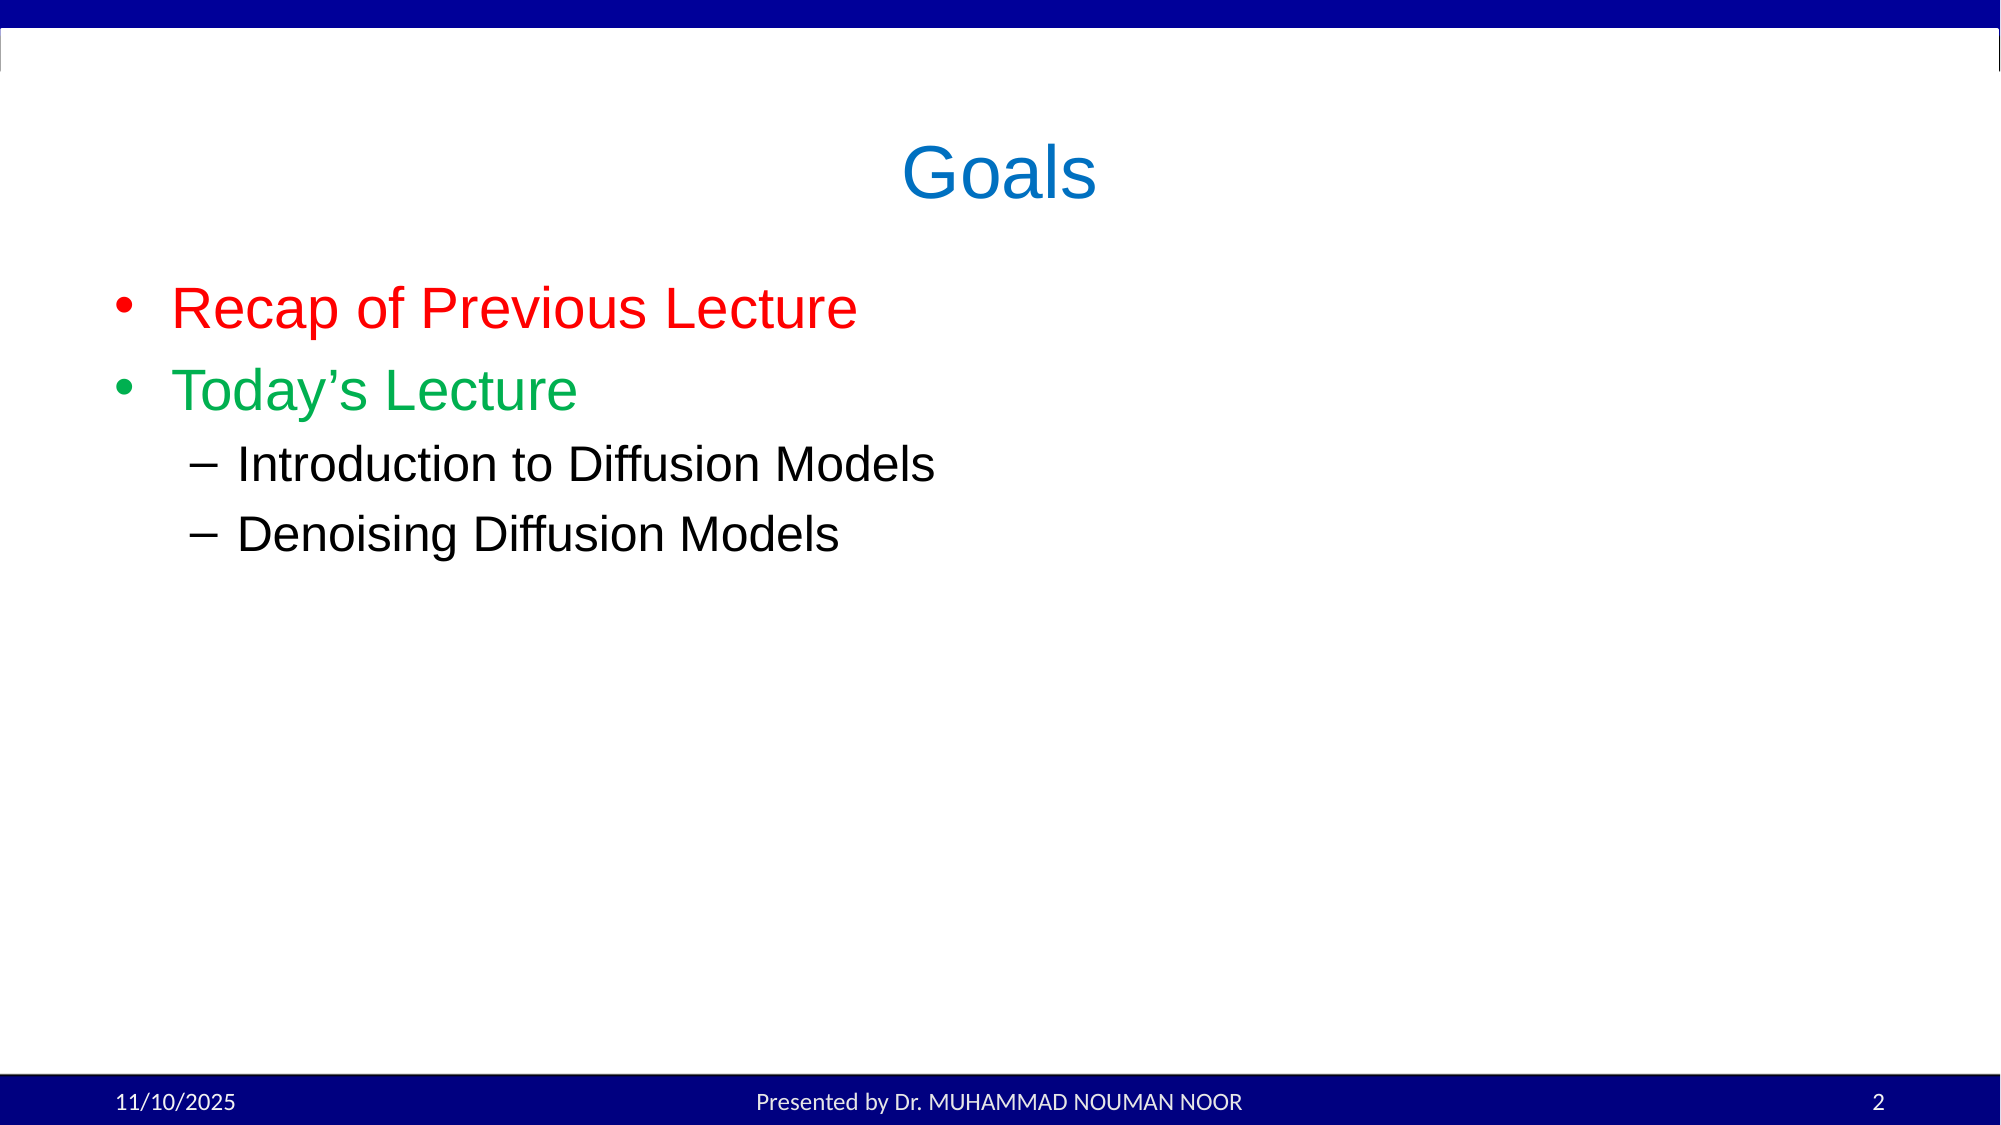

# Goals
Recap of Previous Lecture
Today’s Lecture
Introduction to Diffusion Models
Denoising Diffusion Models

11/10/2025
Presented by Dr. MUHAMMAD NOUMAN NOOR
2